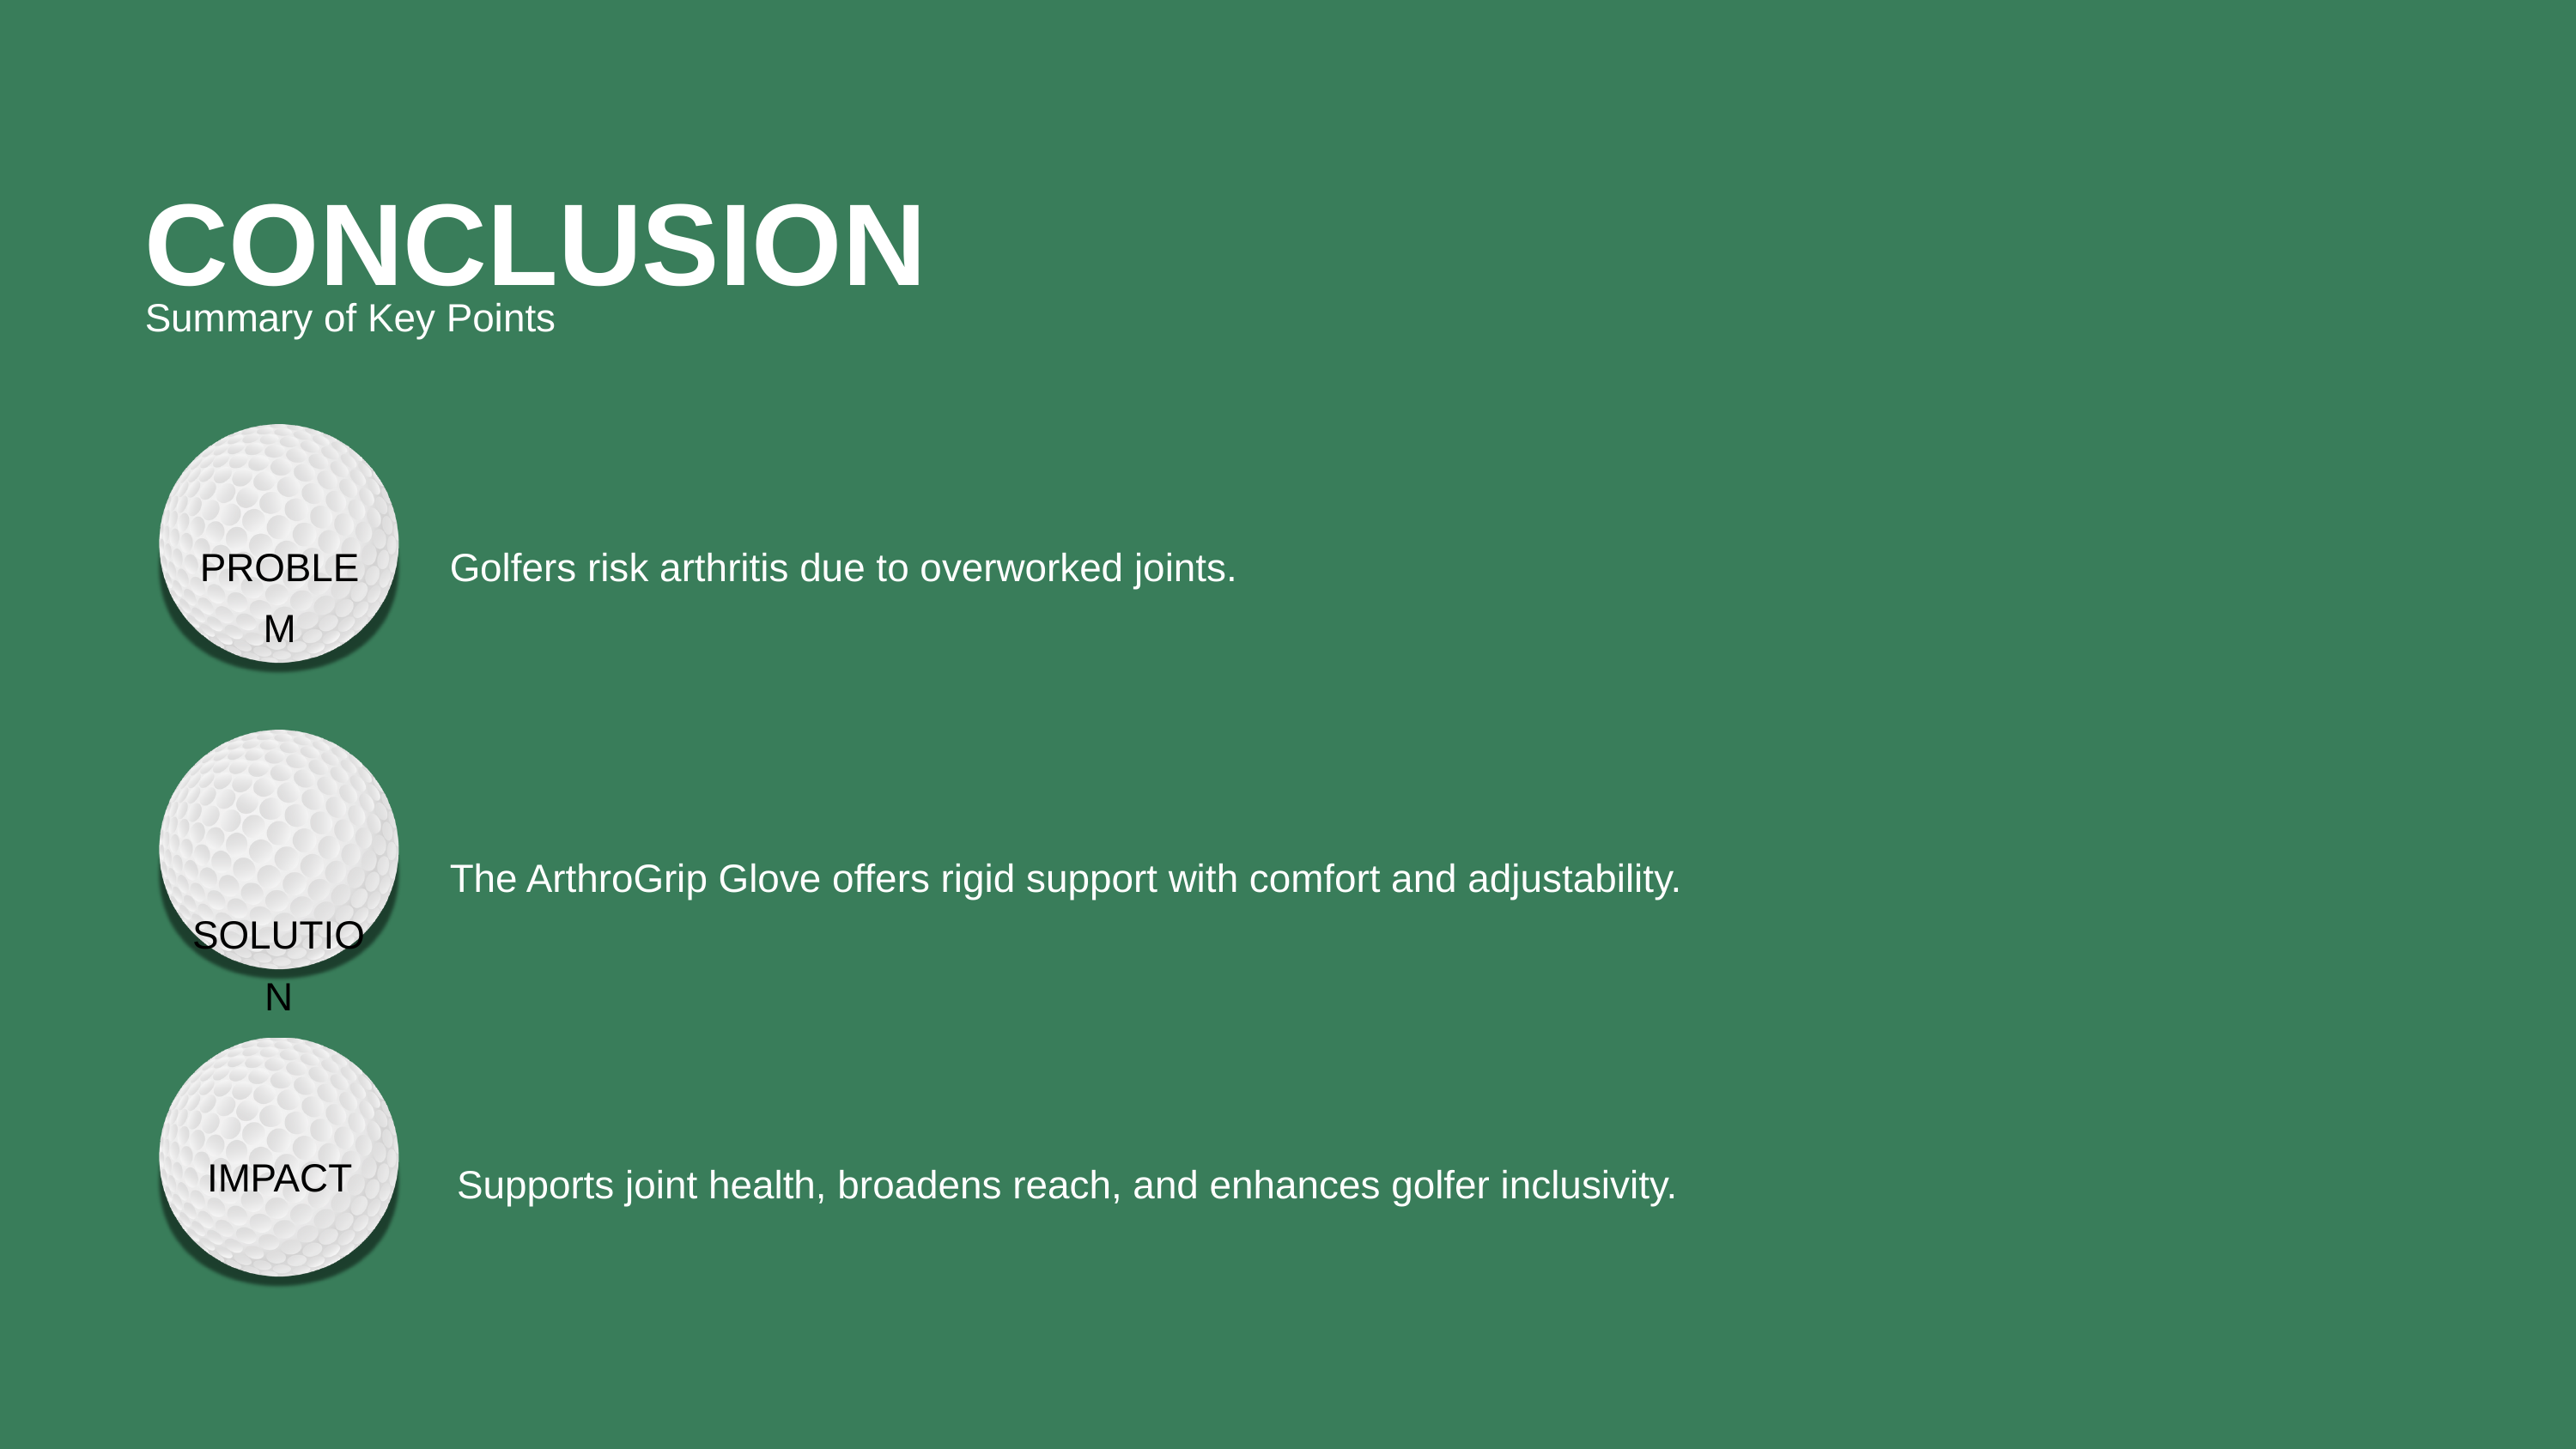

CONCLUSION
Summary of Key Points

Golfers risk arthritis due to overworked joints.
PROBLEM

The ArthroGrip Glove offers rigid support with comfort and adjustability.
 SOLUTION

IMPACT
Supports joint health, broadens reach, and enhances golfer inclusivity.